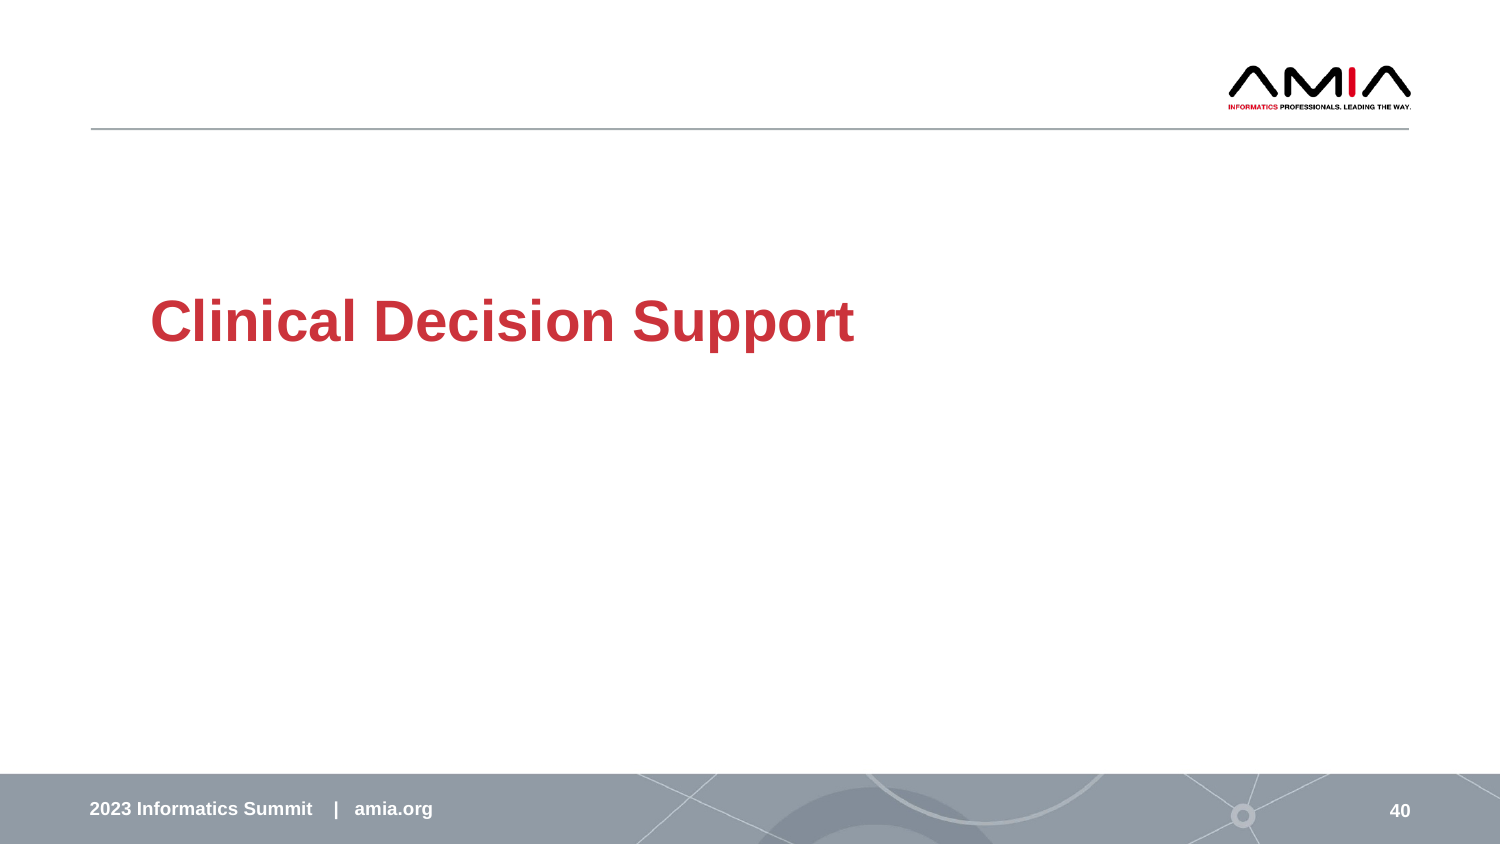

# Clinical Decision Support
2023 Informatics Summit    |   amia.org
40